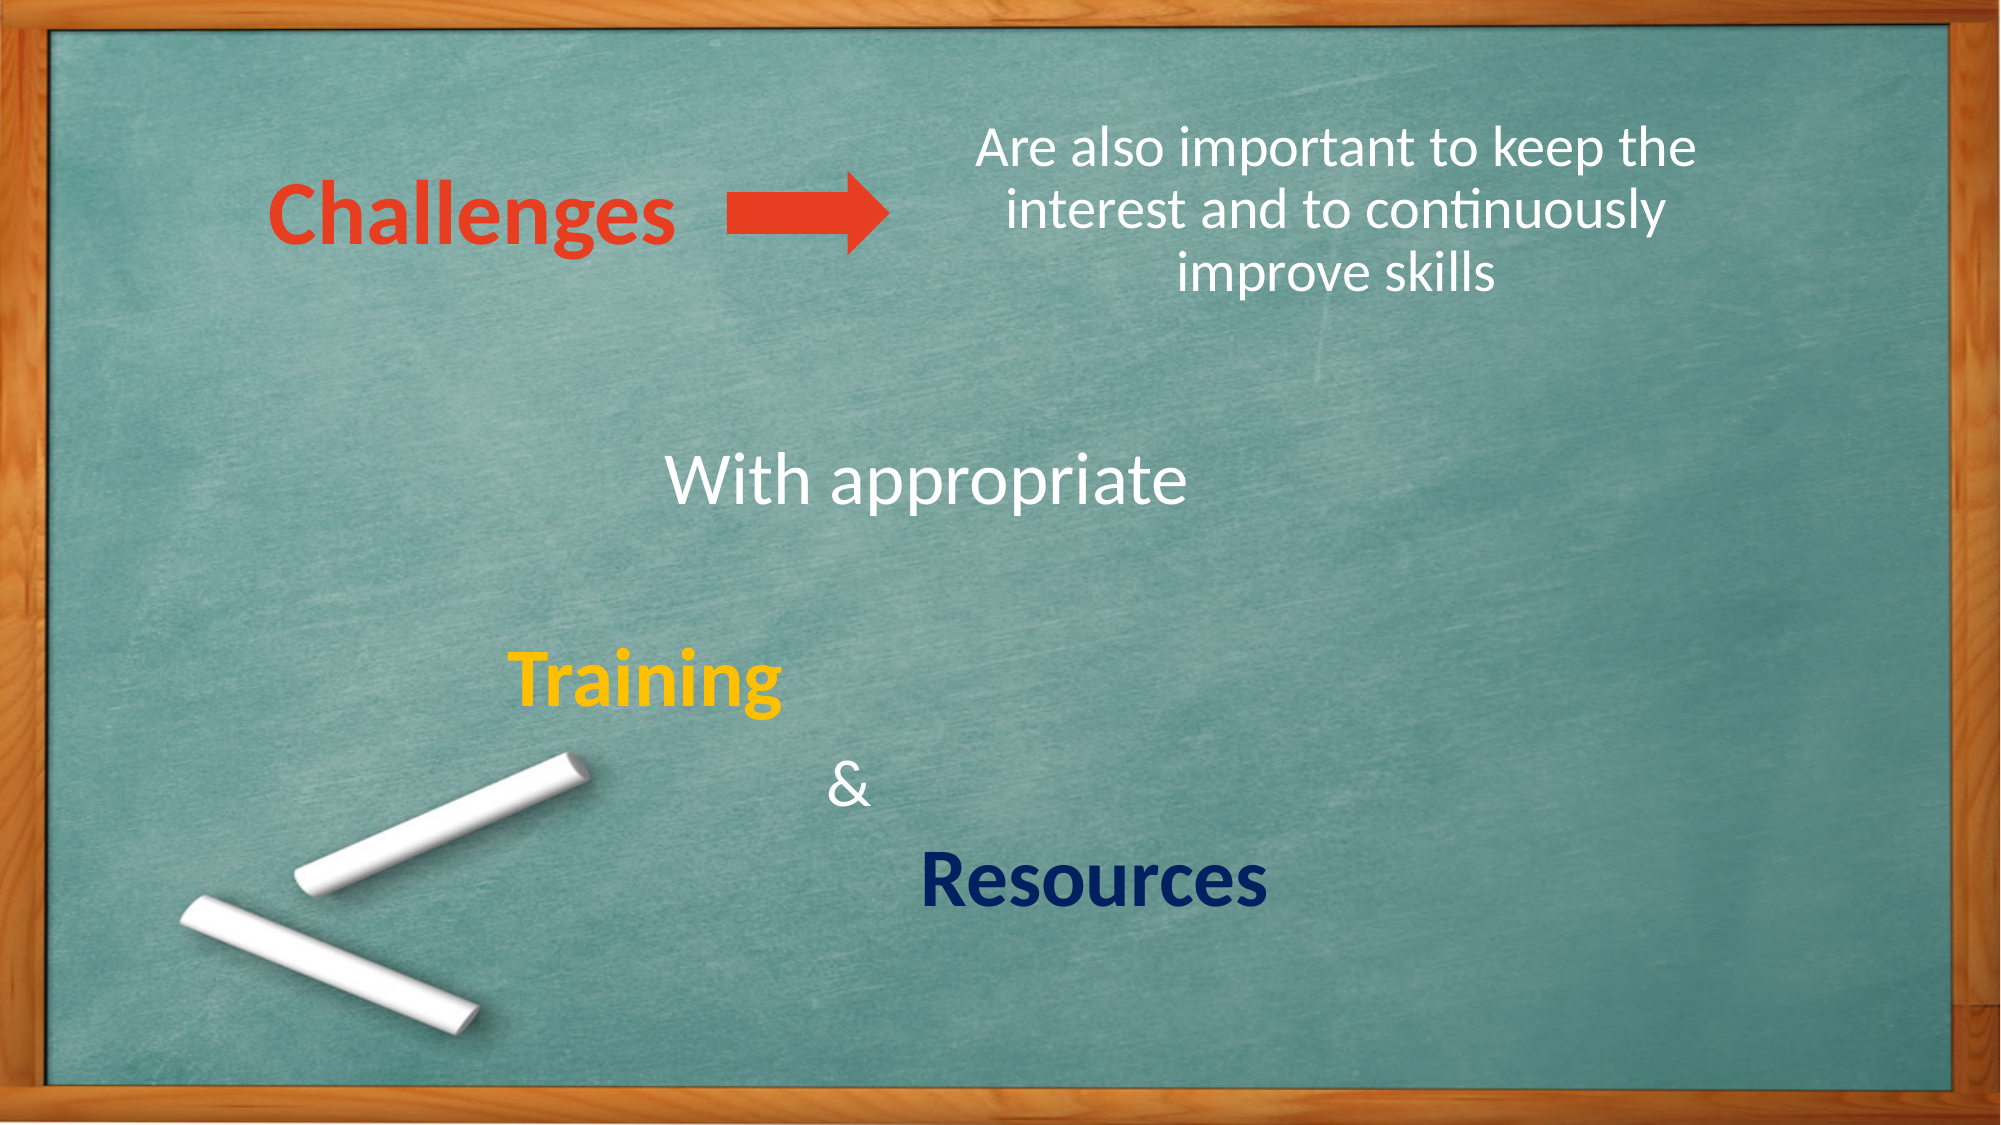

Are also important to keep the interest and to continuously improve skills
Challenges

With appropriate
Training
                 &
                      Resources